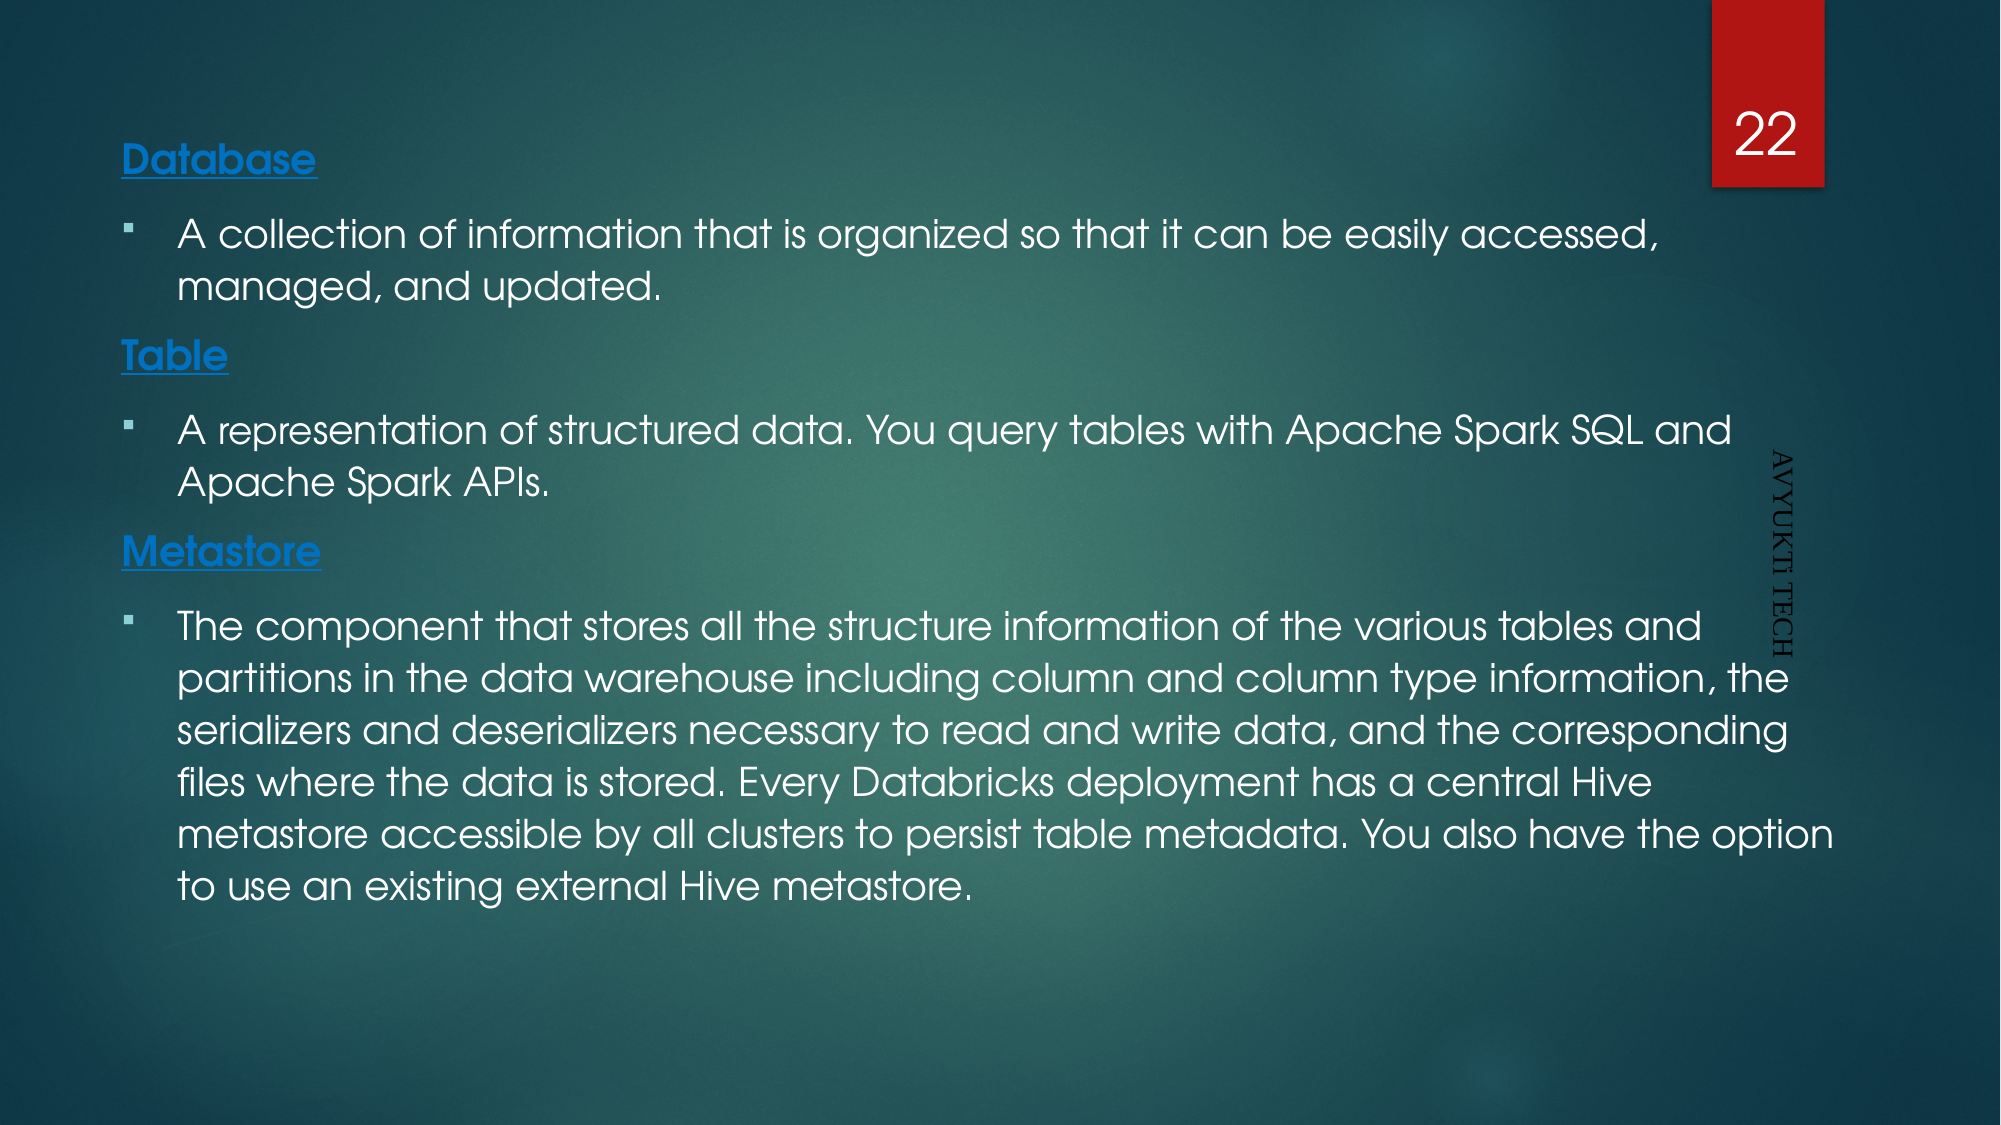

22
Database
A collection of information that is organized so that it can be easily accessed, managed, and updated.
Table
A representation of structured data. You query tables with Apache Spark SQL and Apache Spark APIs.
Metastore
The component that stores all the structure information of the various tables and partitions in the data warehouse including column and column type information, the serializers and deserializers necessary to read and write data, and the corresponding files where the data is stored. Every Databricks deployment has a central Hive metastore accessible by all clusters to persist table metadata. You also have the option to use an existing external Hive metastore.

AVYUKTi TECH